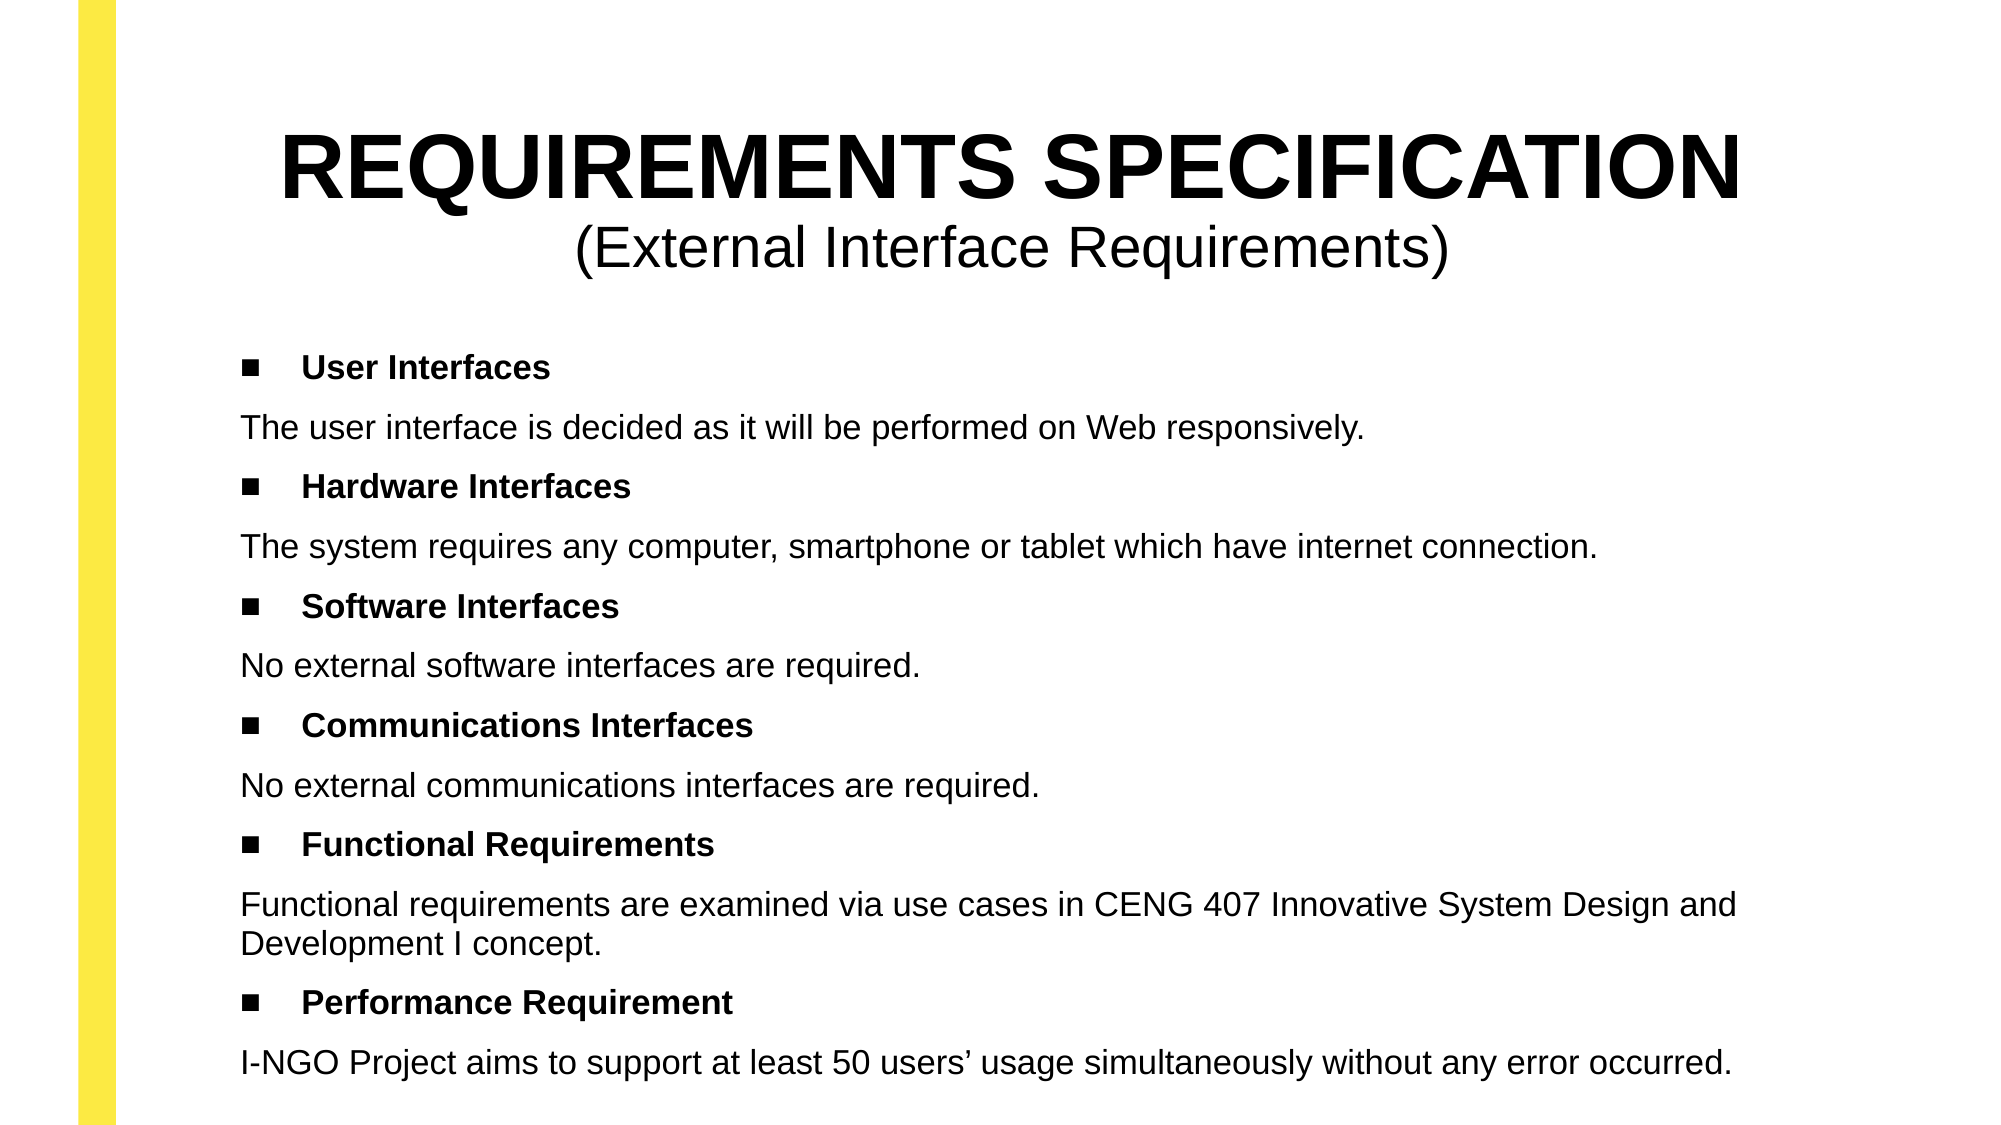

# REQUIREMENTS SPECIFICATION (External Interface Requirements)
User Interfaces
The user interface is decided as it will be performed on Web responsively.
Hardware Interfaces
The system requires any computer, smartphone or tablet which have internet connection.
Software Interfaces
No external software interfaces are required.
Communications Interfaces
No external communications interfaces are required.
Functional Requirements
Functional requirements are examined via use cases in CENG 407 Innovative System Design and Development I concept.
Performance Requirement
I-NGO Project aims to support at least 50 users’ usage simultaneously without any error occurred.